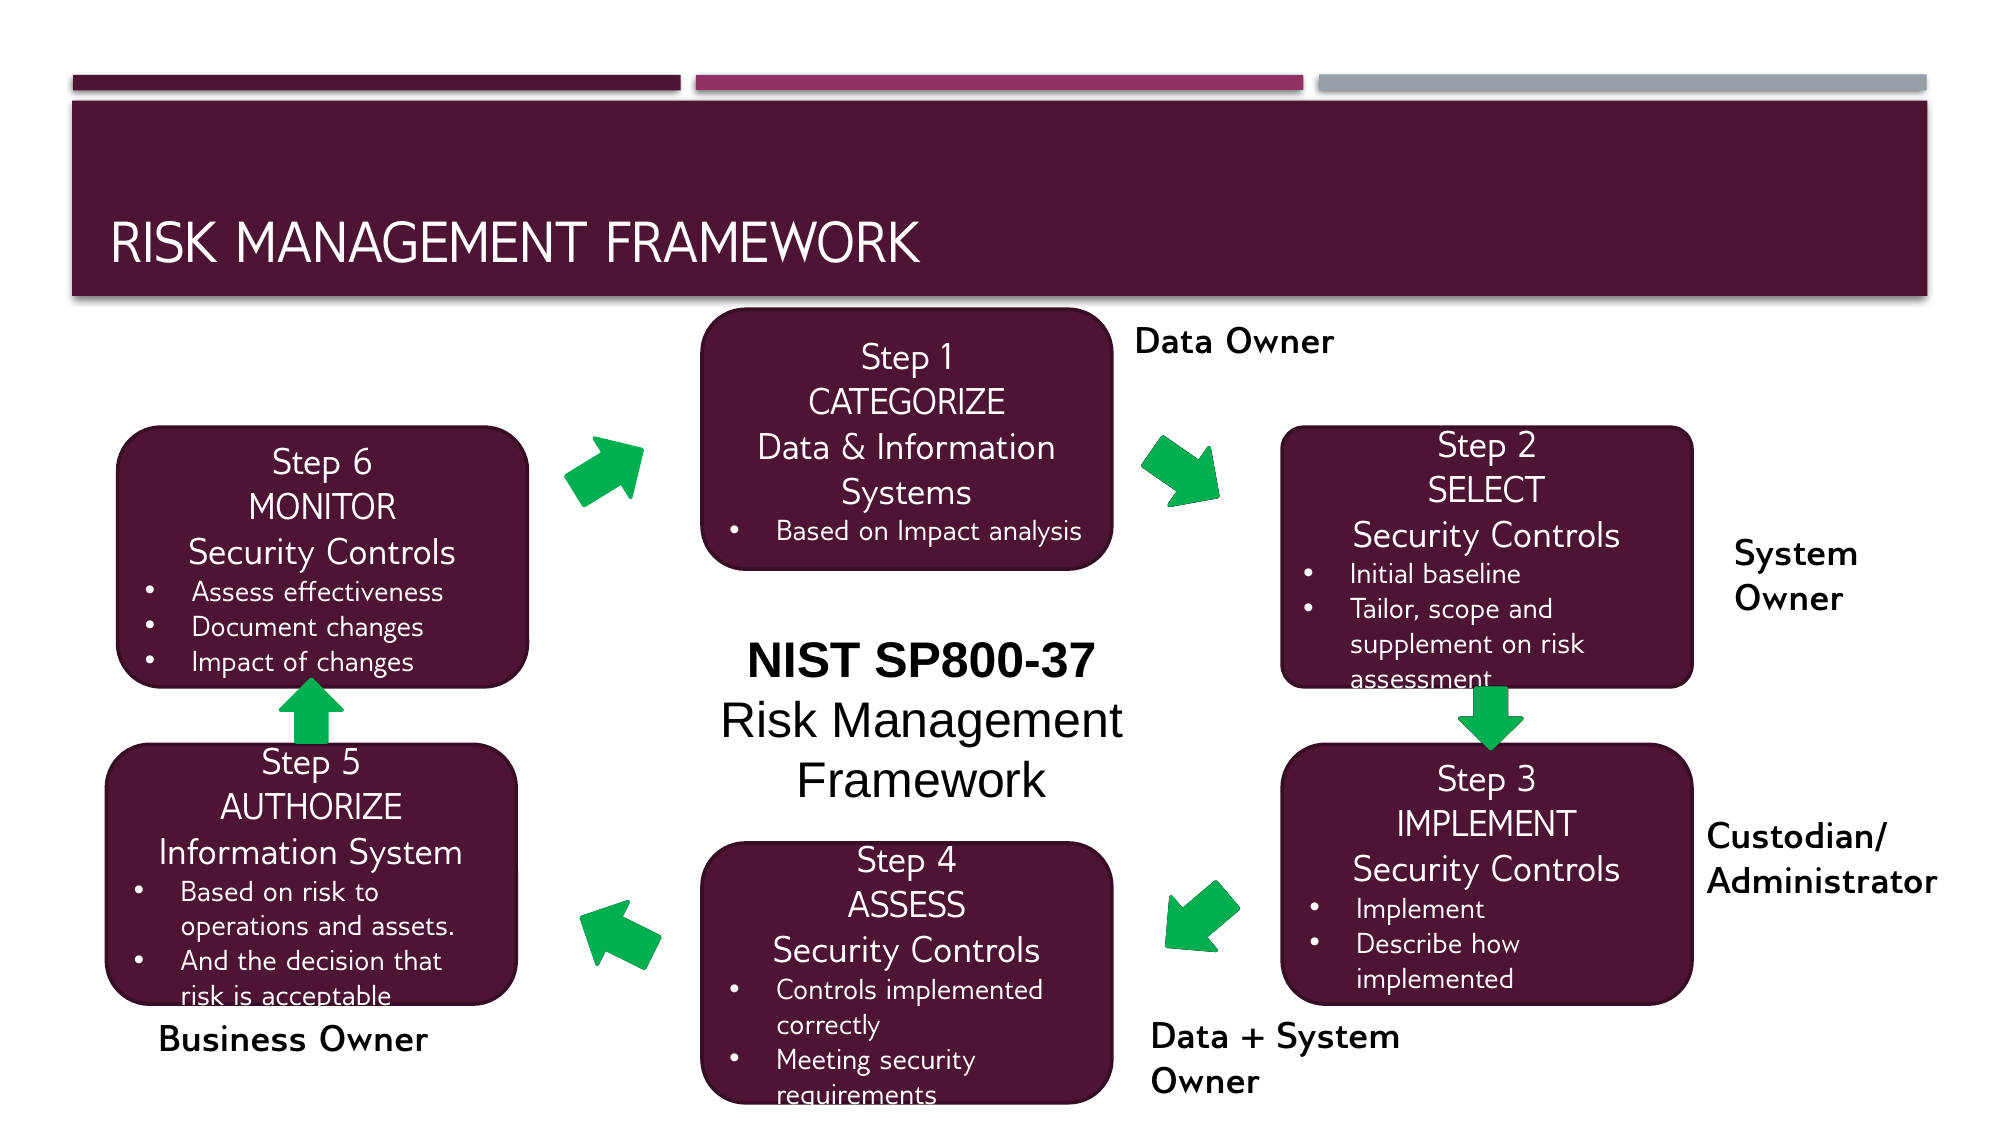

# RISK Management Framework
Data Owner
Step 1
CATEGORIZE
Data & Information Systems
Based on Impact analysis
Step 6
MONITOR
Security Controls
Assess effectiveness
Document changes
Impact of changes
Step 2
SELECT
Security Controls
Initial baseline
Tailor, scope and supplement on risk assessment

System Owner
NIST SP800-37
Risk Management Framework

Step 5
AUTHORIZE
Information System
Based on risk to operations and assets.
And the decision that risk is acceptable
Step 3
IMPLEMENT
Security Controls
Implement
Describe how implemented
Custodian/
Administrator
Step 4
ASSESS
Security Controls
Controls implemented correctly
Meeting security requirements

Data + System Owner
Business Owner